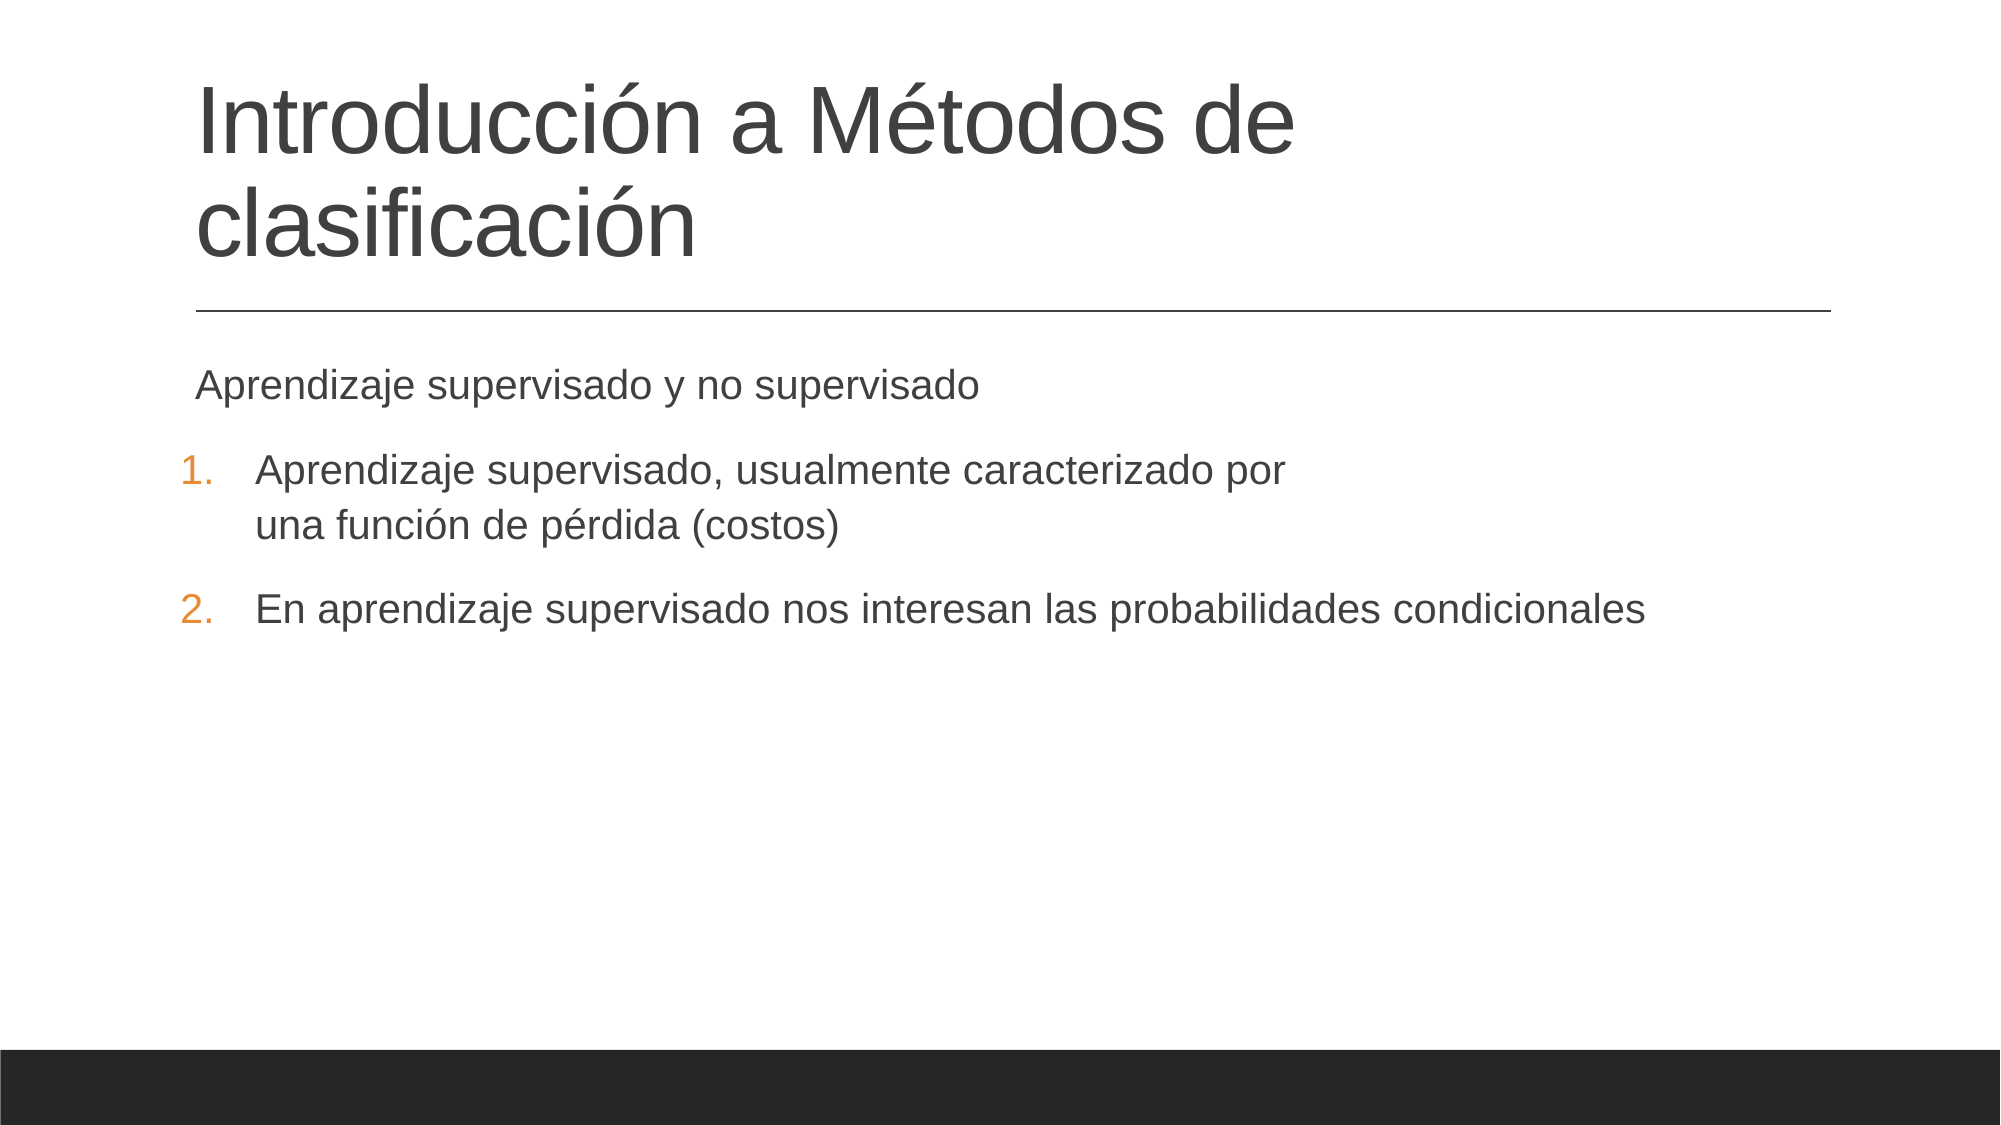

# Introducción a Métodos de clasificación
Aprendizaje supervisado y no supervisado
Aprendizaje supervisado, usualmente caracterizado por una función de pérdida (costos)
En aprendizaje supervisado nos interesan las probabilidades condicionales